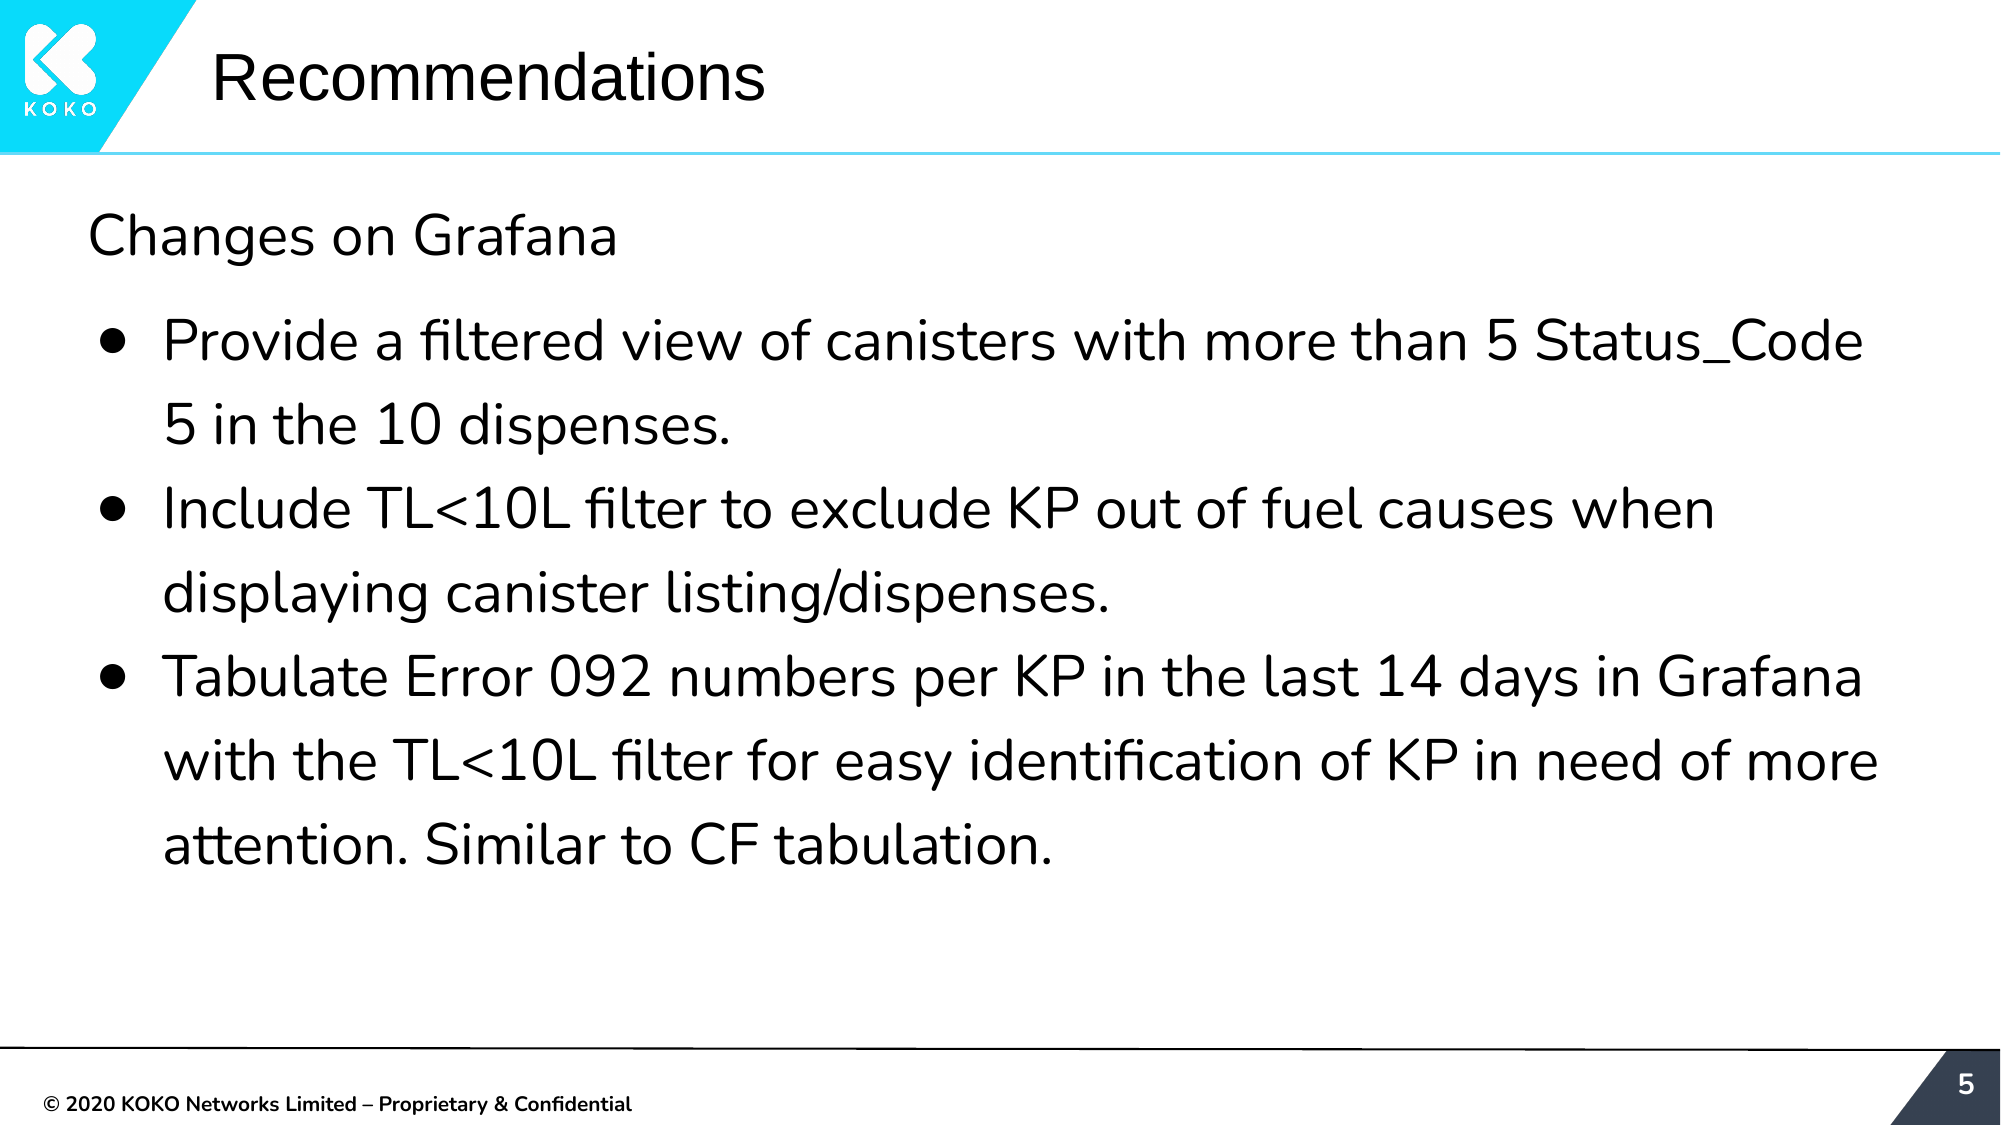

# Recommendations
Changes on Grafana
Provide a filtered view of canisters with more than 5 Status_Code 5 in the 10 dispenses.
Include TL<10L filter to exclude KP out of fuel causes when displaying canister listing/dispenses.
Tabulate Error 092 numbers per KP in the last 14 days in Grafana with the TL<10L filter for easy identification of KP in need of more attention. Similar to CF tabulation.
5